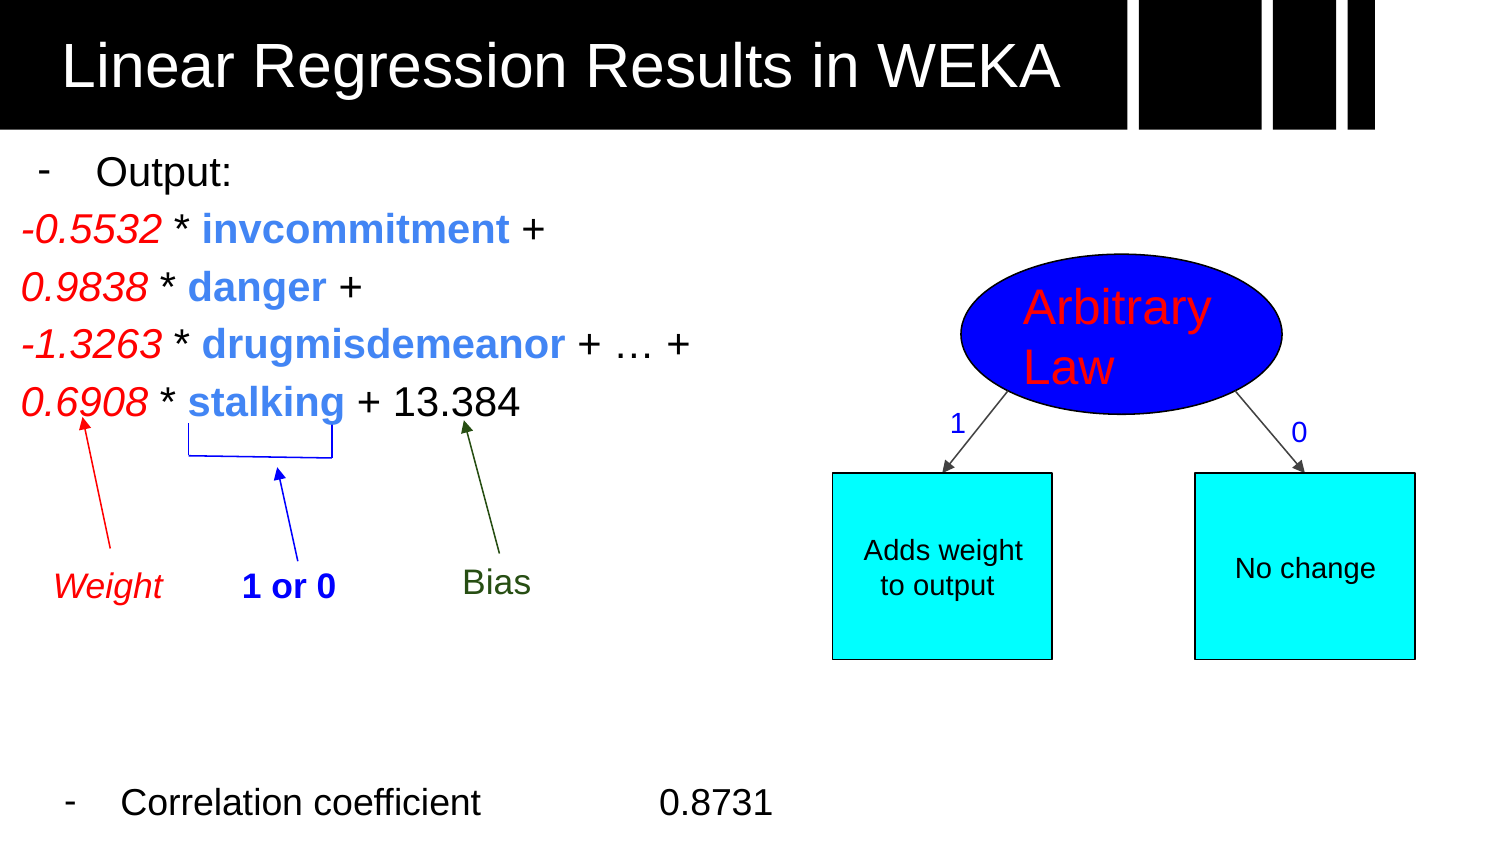

Linear Regression Results in WEKA
Output:
-0.5532 * invcommitment +
0.9838 * danger +
-1.3263 * drugmisdemeanor + … +
0.6908 * stalking + 13.384
Arbitrary Law
1
0
  Adds weight
    to output
   No change
Bias
Weight
1 or 0
Correlation coefficient                 0.8731